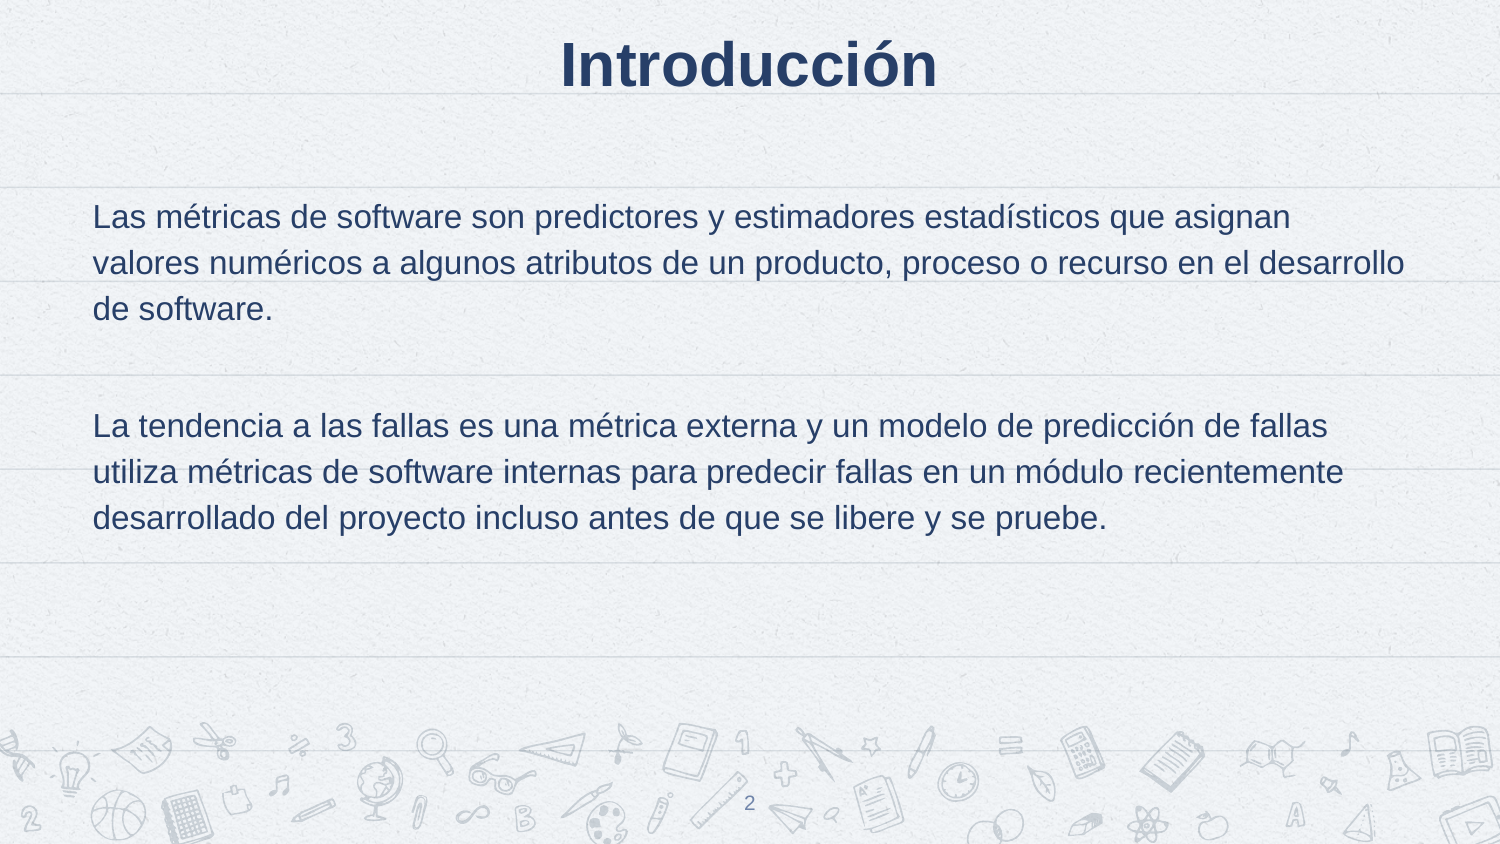

# Introducción
Las métricas de software son predictores y estimadores estadísticos que asignan valores numéricos a algunos atributos de un producto, proceso o recurso en el desarrollo de software.

La tendencia a las fallas es una métrica externa y un modelo de predicción de fallas utiliza métricas de software internas para predecir fallas en un módulo recientemente desarrollado del proyecto incluso antes de que se libere y se pruebe.
2